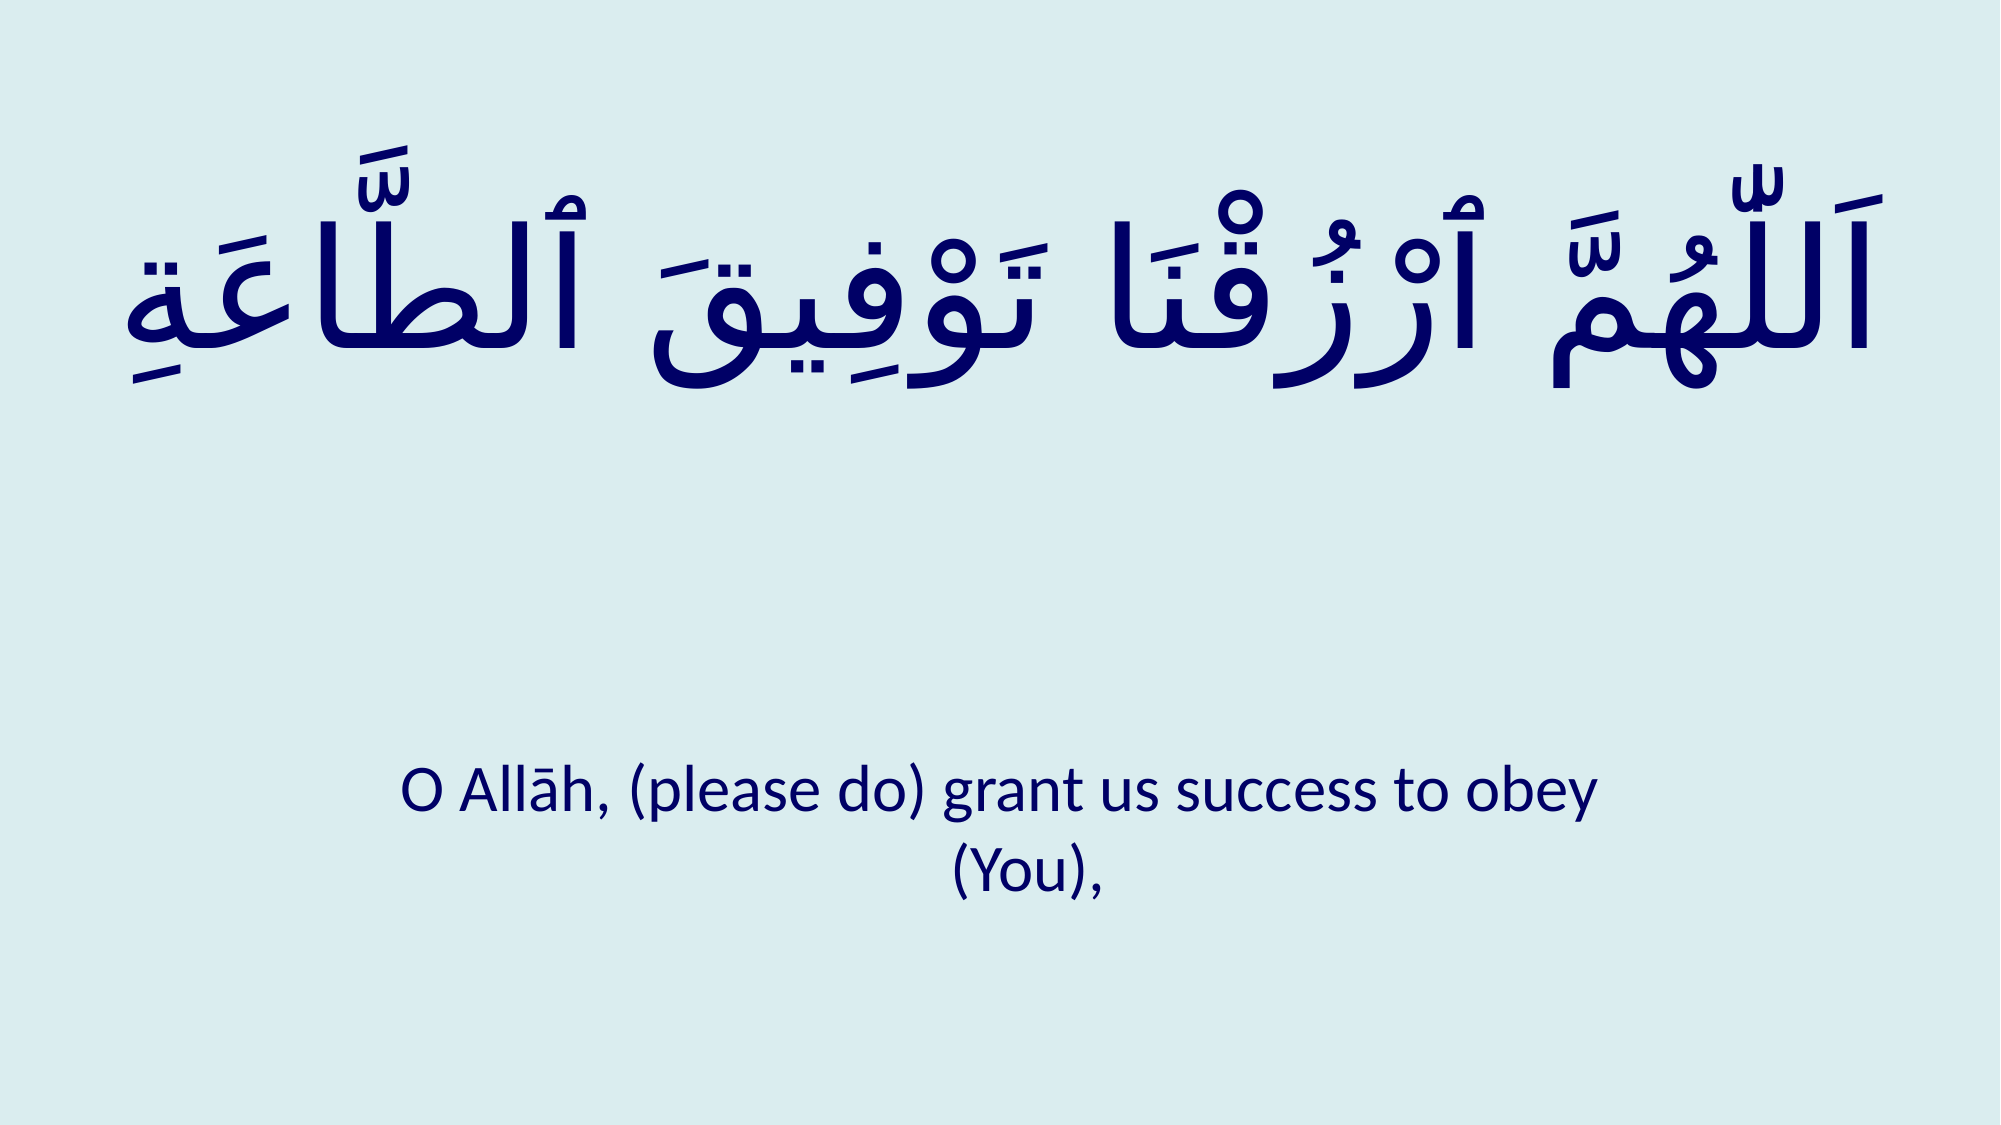

# اَللّٰهُمَّ ٱرْزُقْنَا تَوْفِيقَ ٱلطَّاعَةِ
O Allāh, (please do) grant us success to obey (You),